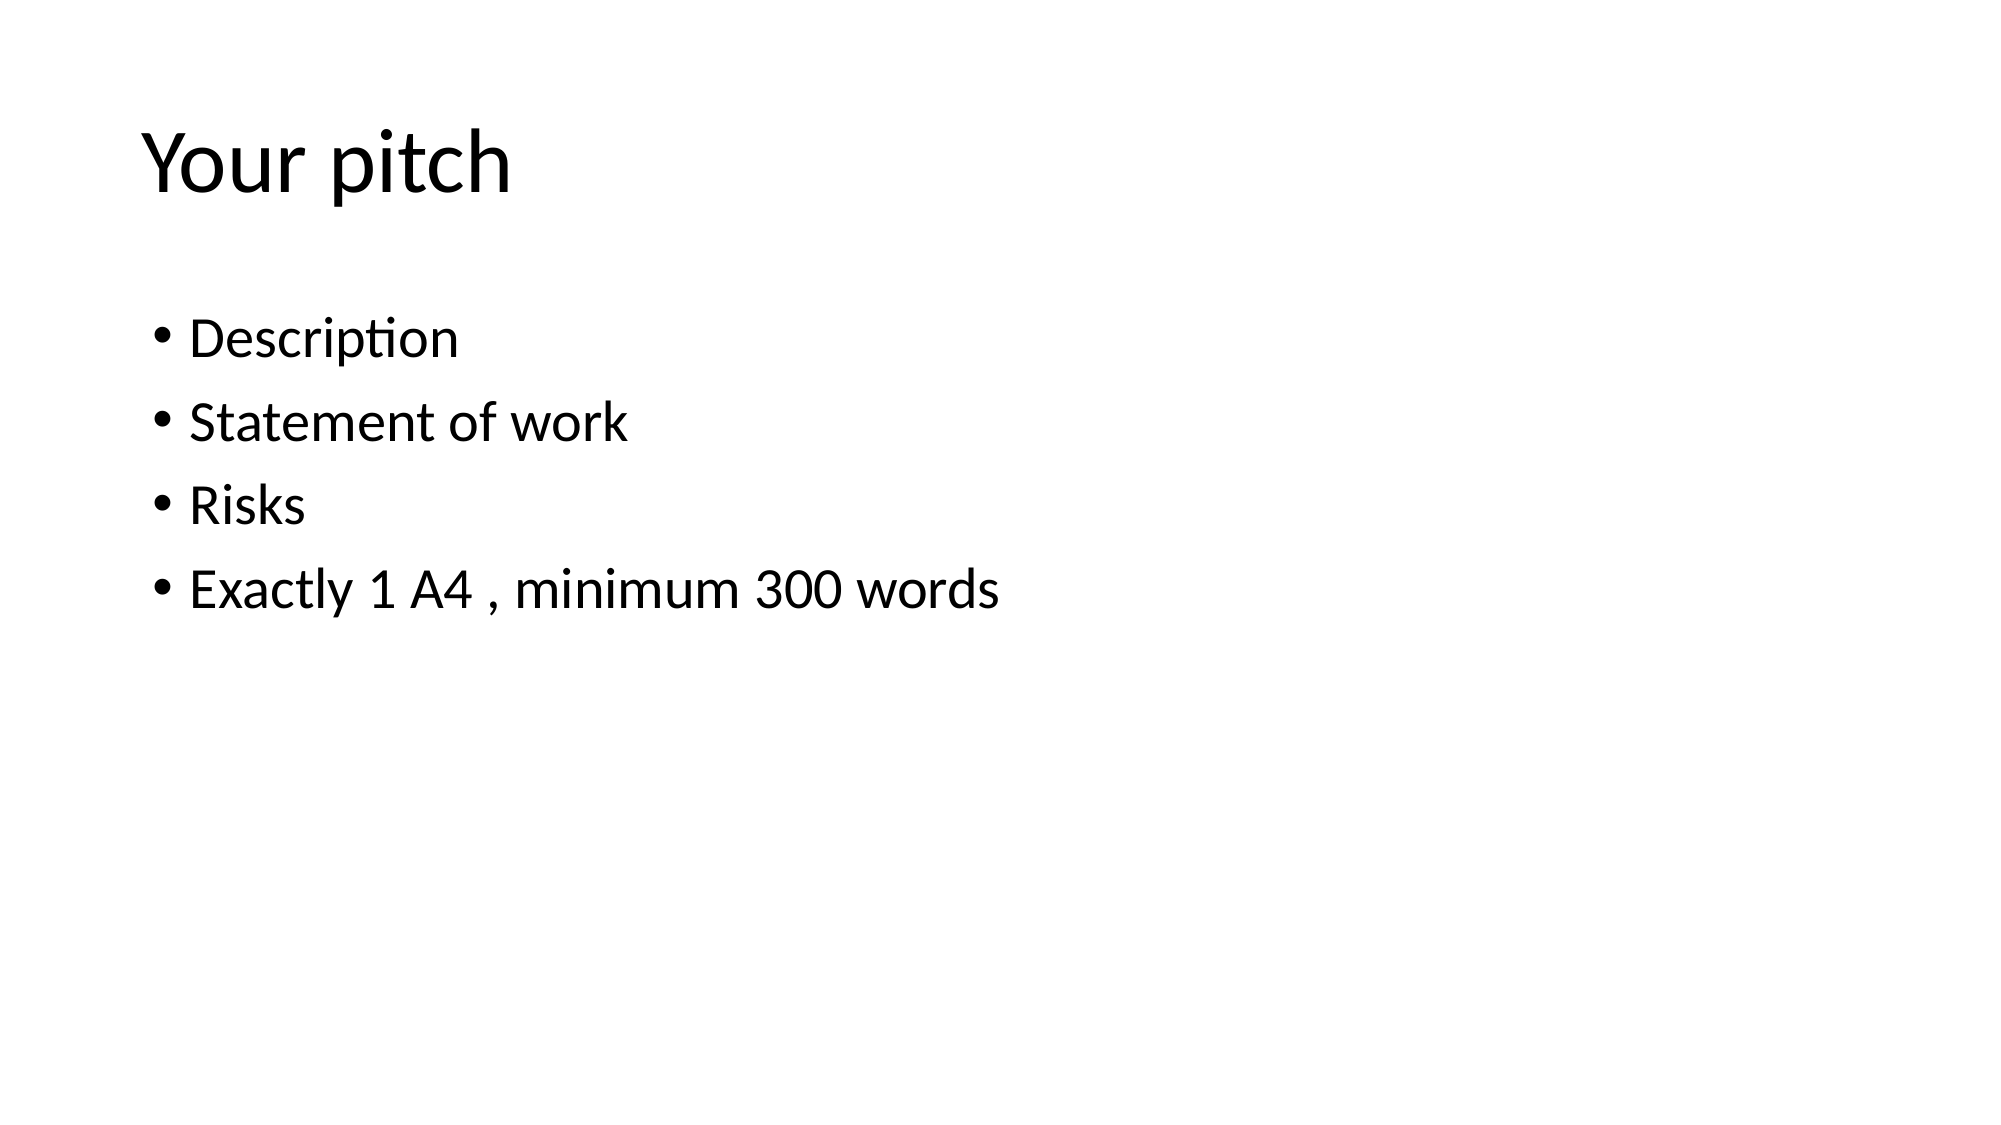

# Your pitch
Description
Statement of work
Risks
Exactly 1 A4 , minimum 300 words